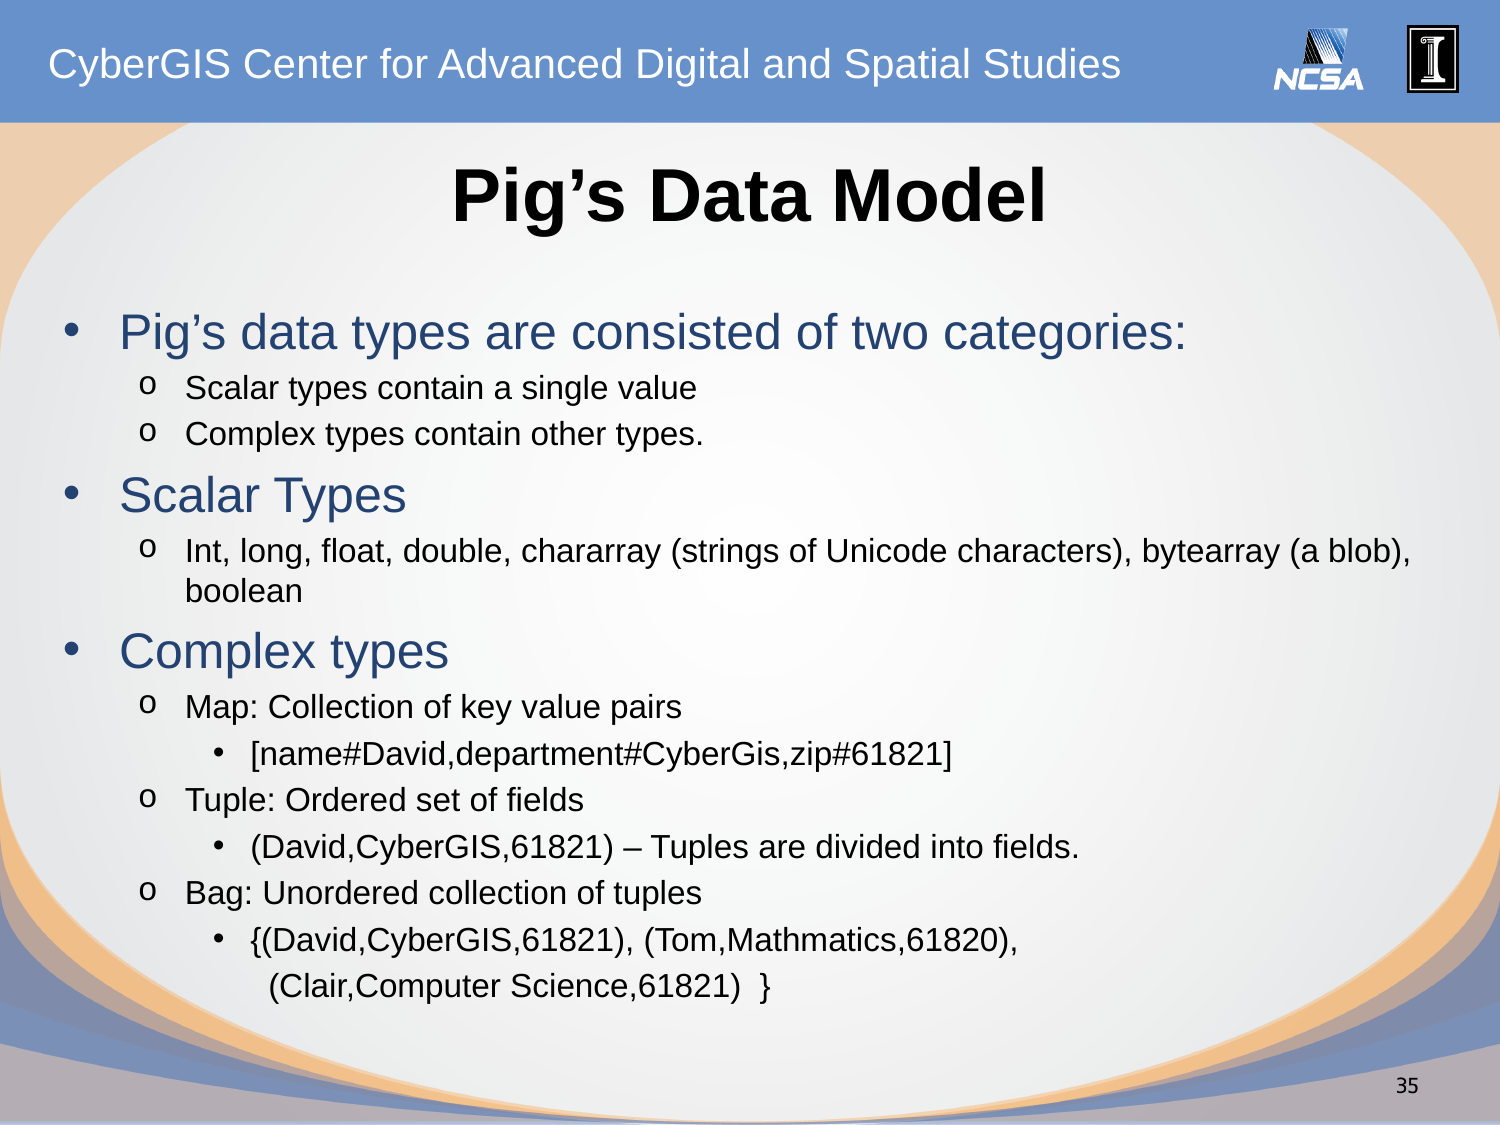

# Pig’s Data Model
Pig’s data types are consisted of two categories:
Scalar types contain a single value
Complex types contain other types.
Scalar Types
Int, long, float, double, chararray (strings of Unicode characters), bytearray (a blob), boolean
Complex types
Map: Collection of key value pairs
[name#David,department#CyberGis,zip#61821]
Tuple: Ordered set of fields
(David,CyberGIS,61821) – Tuples are divided into fields.
Bag: Unordered collection of tuples
{(David,CyberGIS,61821), (Tom,Mathmatics,61820),
      (Clair,Computer Science,61821)  }

35